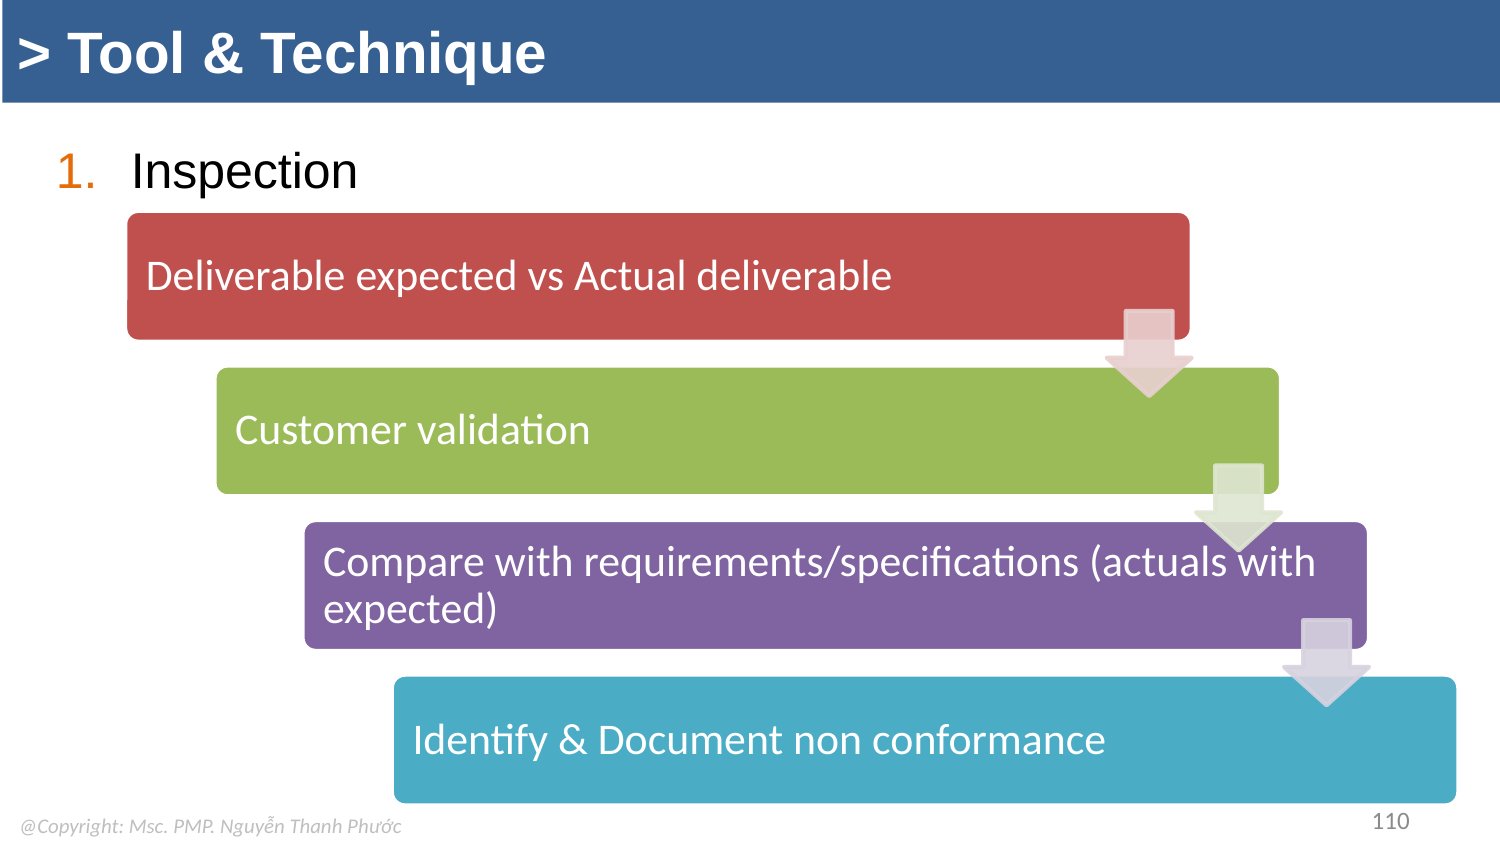

# > Tool & Technique
Inspection

Deliverable expected vs Actual deliverable
Customer validation
Compare with requirements/specifications (actuals with expected)
Identify & Document non conformance

110